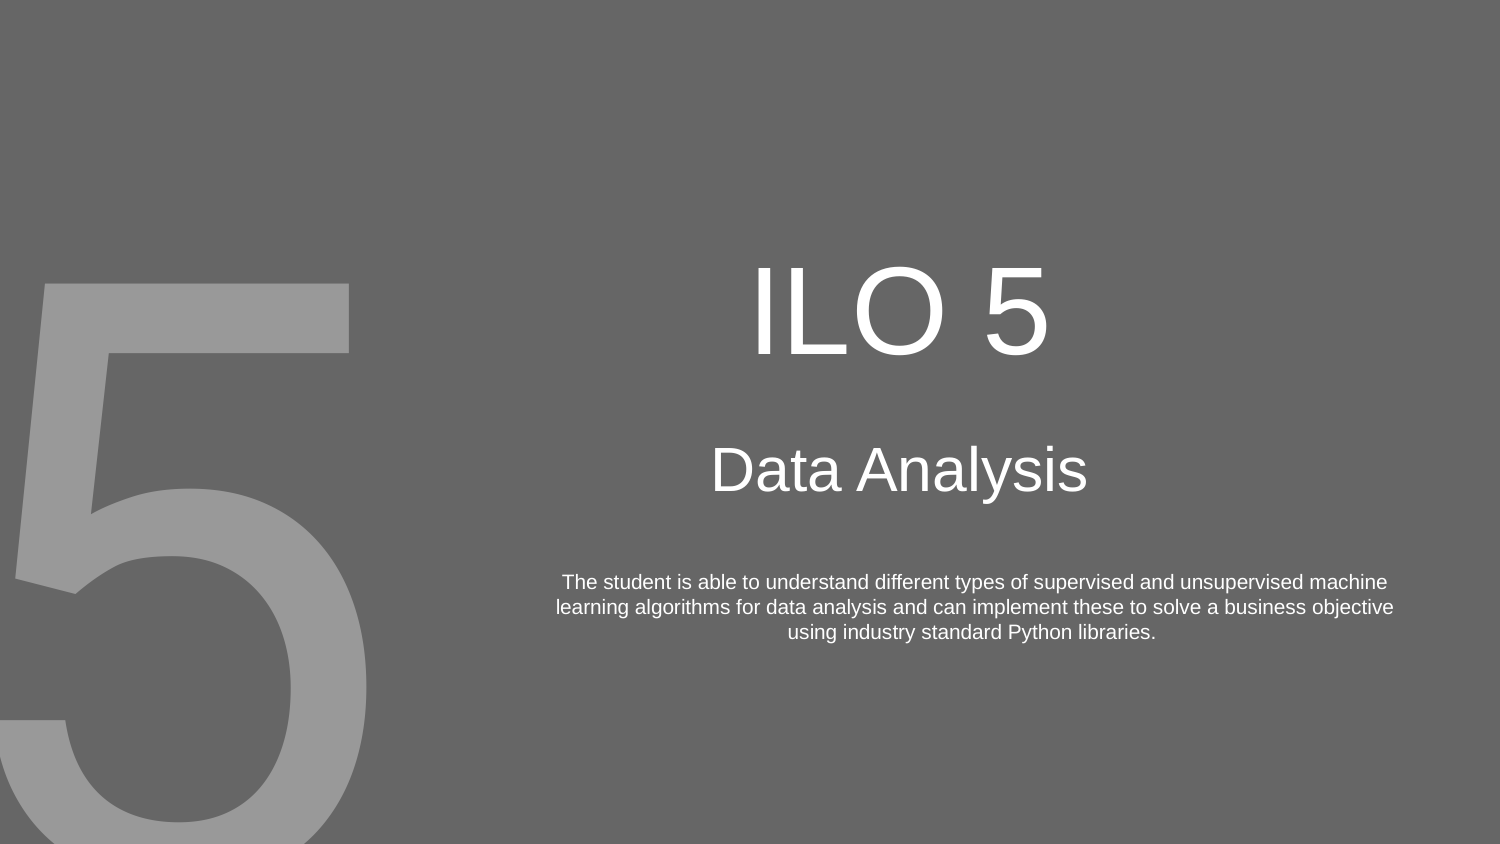

5
# ILO 5
Data Analysis
The student is able to understand different types of supervised and unsupervised machine learning algorithms for data analysis and can implement these to solve a business objective using industry standard Python libraries.